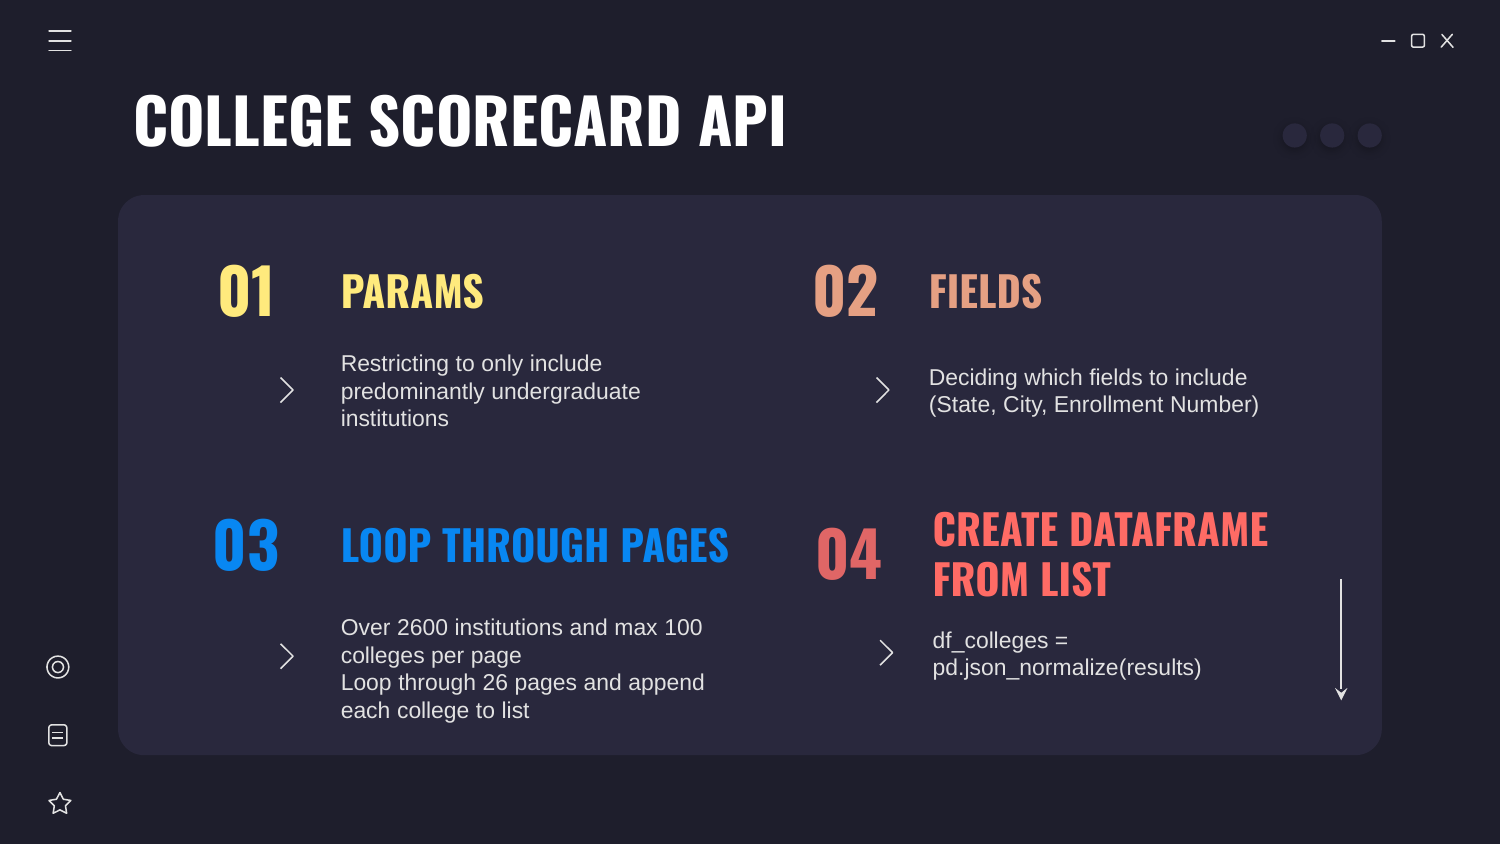

COLLEGE SCORECARD API

01
02
# PARAMS
FIELDS
Restricting to only include predominantly undergraduate institutions
Deciding which fields to include (State, City, Enrollment Number)

03
LOOP THROUGH PAGES
04
CREATE DATAFRAME FROM LIST
df_colleges = pd.json_normalize(results)
Over 2600 institutions and max 100 colleges per page
Loop through 26 pages and append each college to list